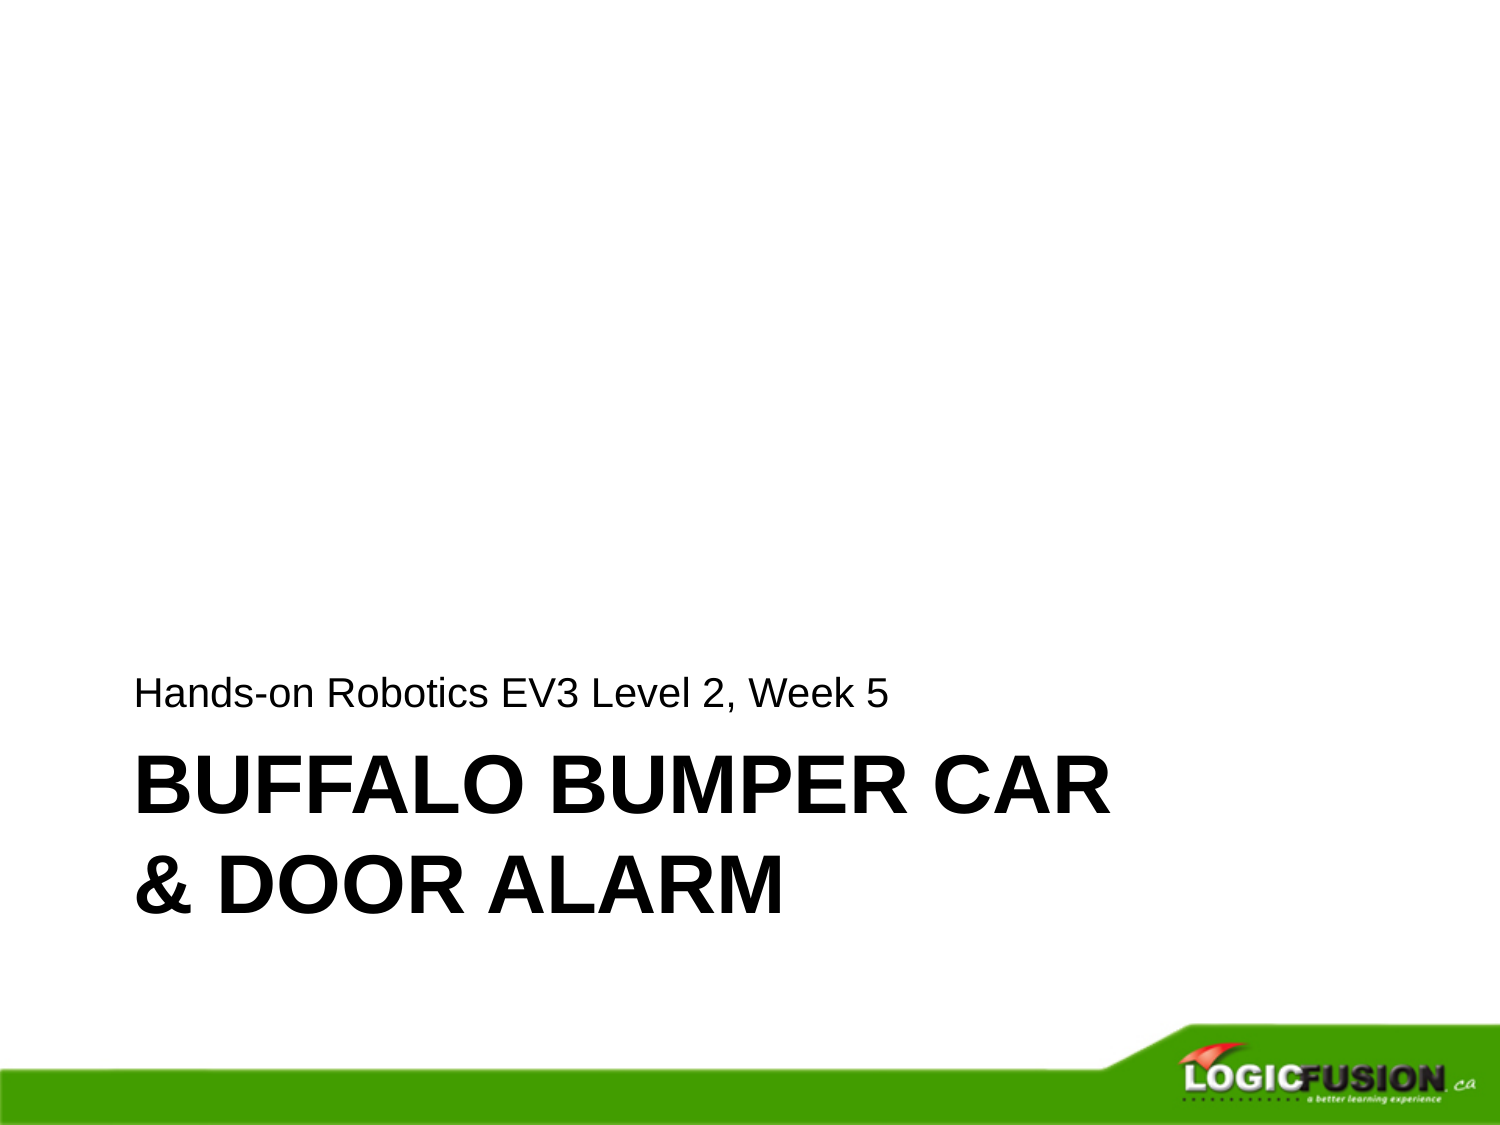

Hands-on Robotics EV3 Level 2, Week 5
# Buffalo Bumper Car & Door Alarm